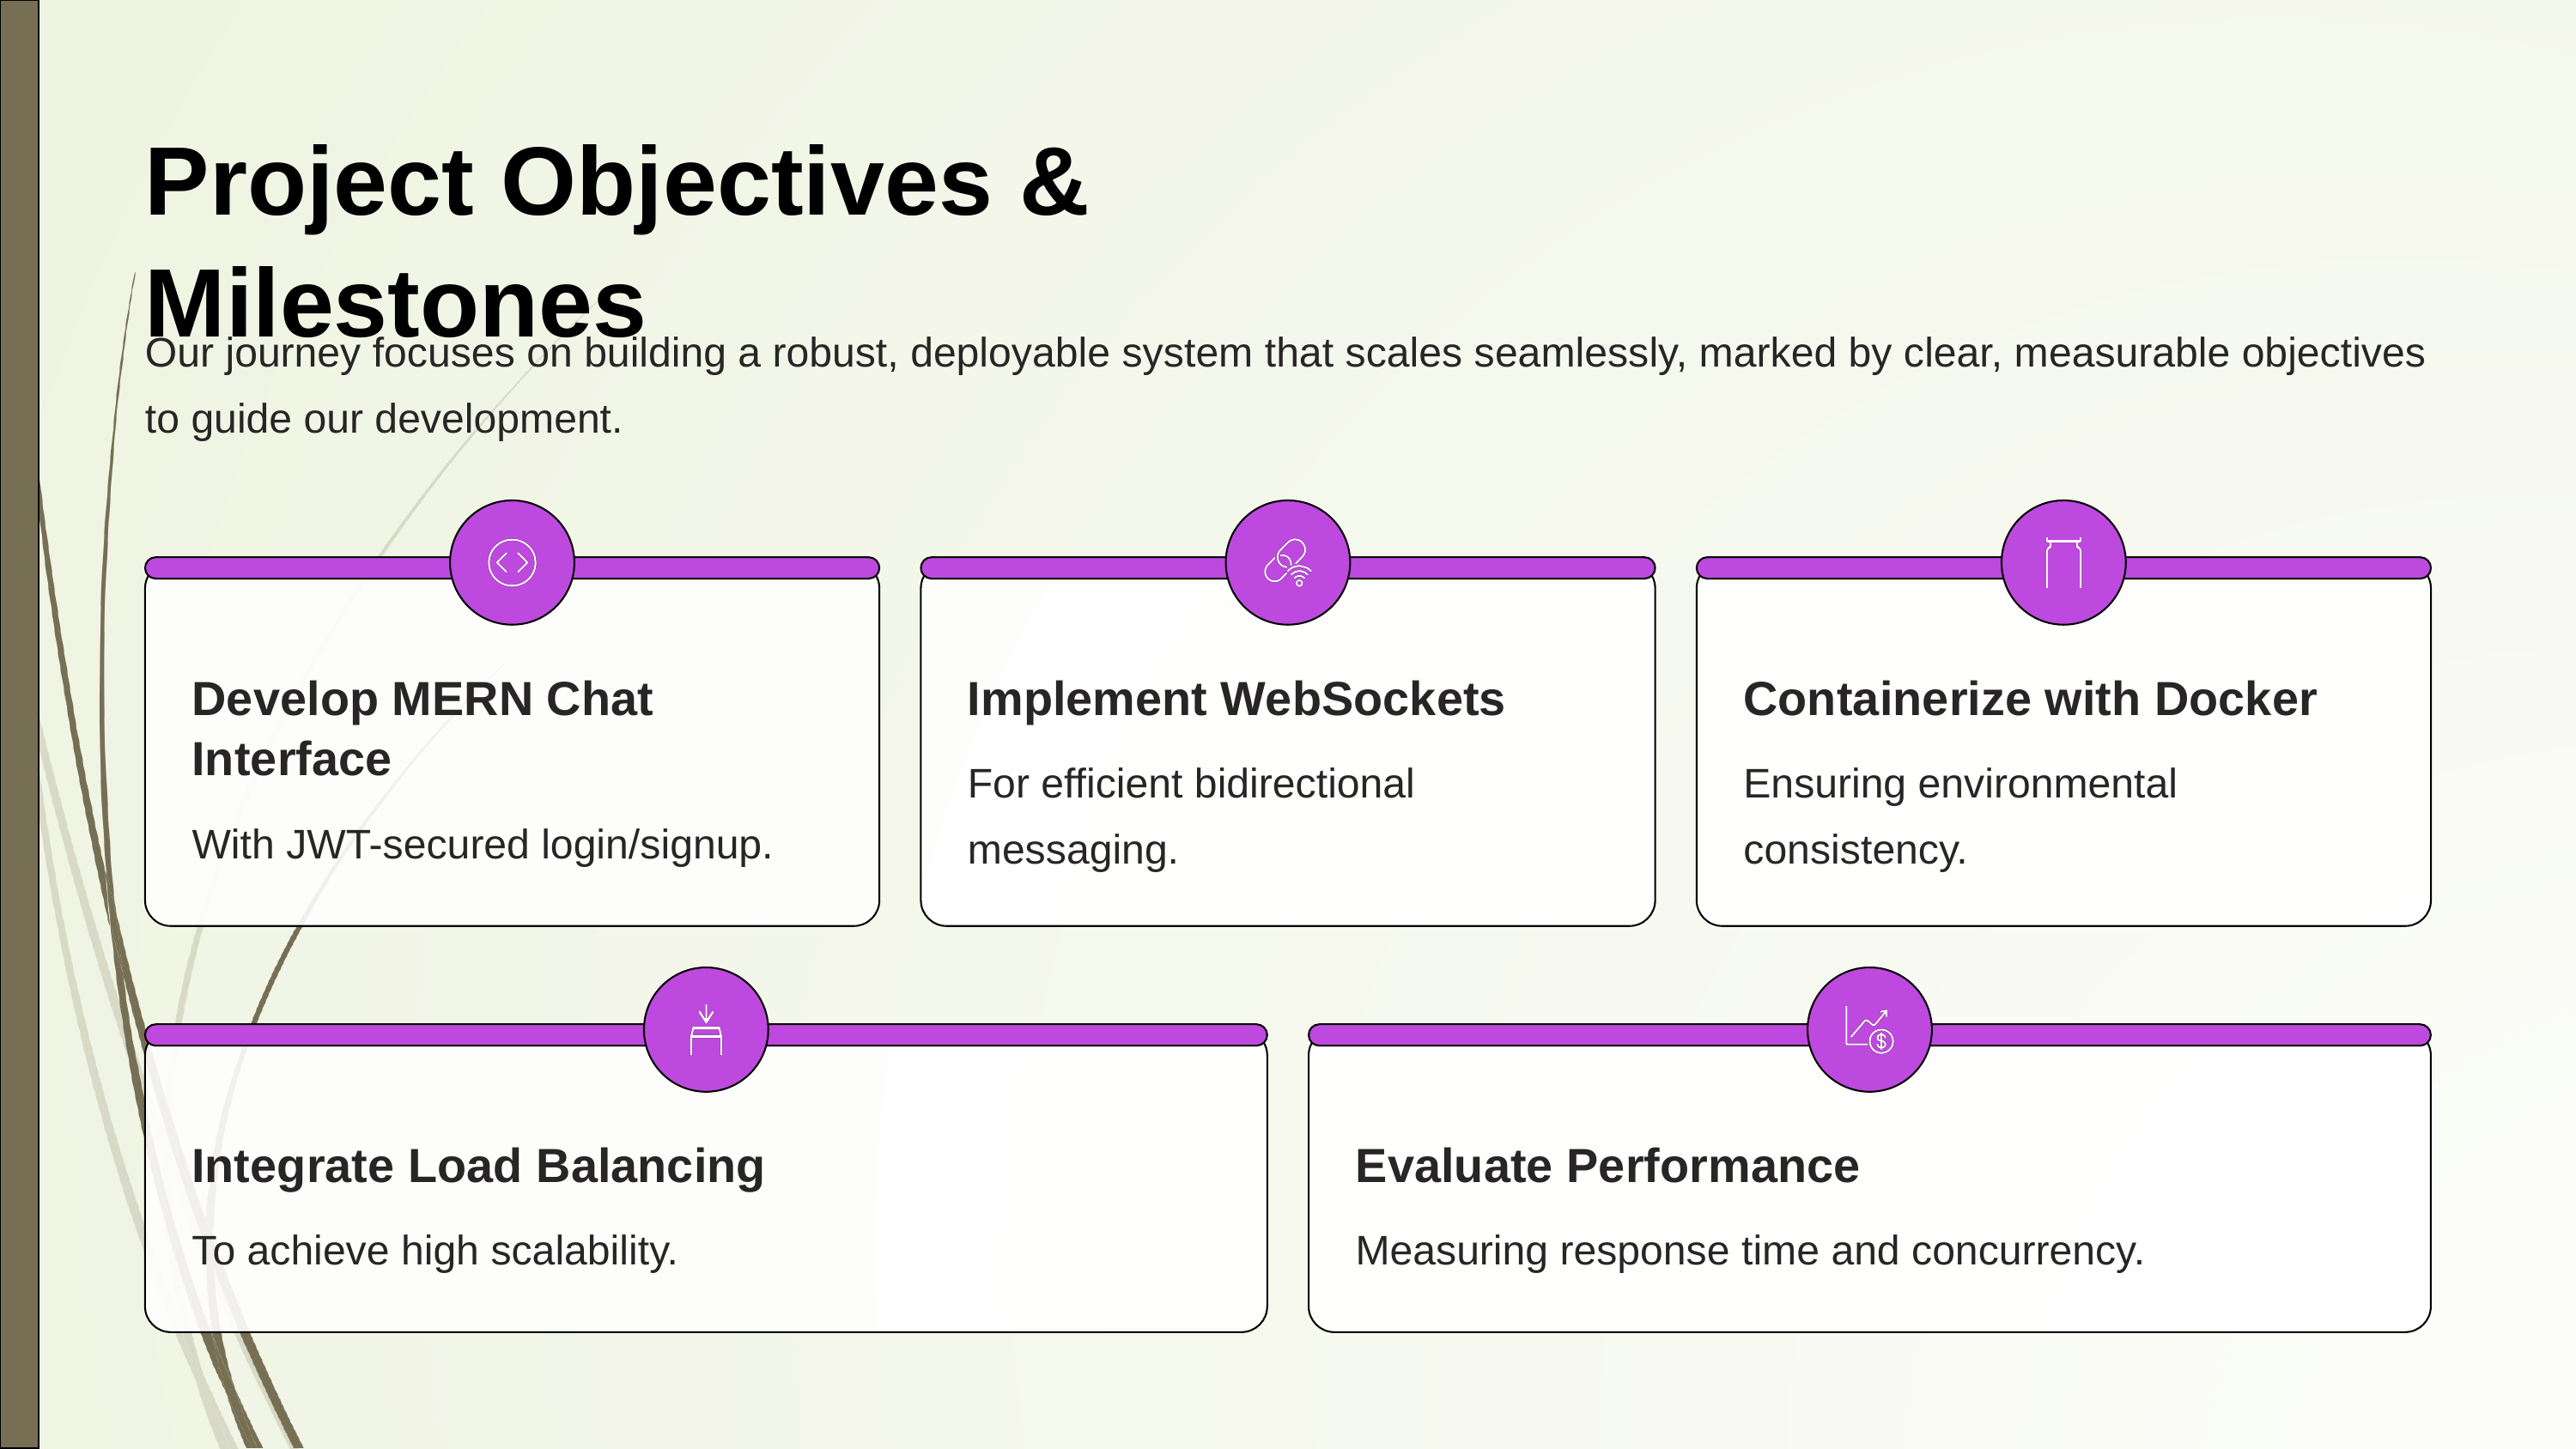

Project Objectives & Milestones
Our journey focuses on building a robust, deployable system that scales seamlessly, marked by clear, measurable objectives to guide our development.

Develop MERN Chat Interface
Implement WebSockets
Containerize with Docker
For efficient bidirectional messaging.
Ensuring environmental consistency.
With JWT-secured login/signup.

Integrate Load Balancing
Evaluate Performance
To achieve high scalability.
Measuring response time and concurrency.